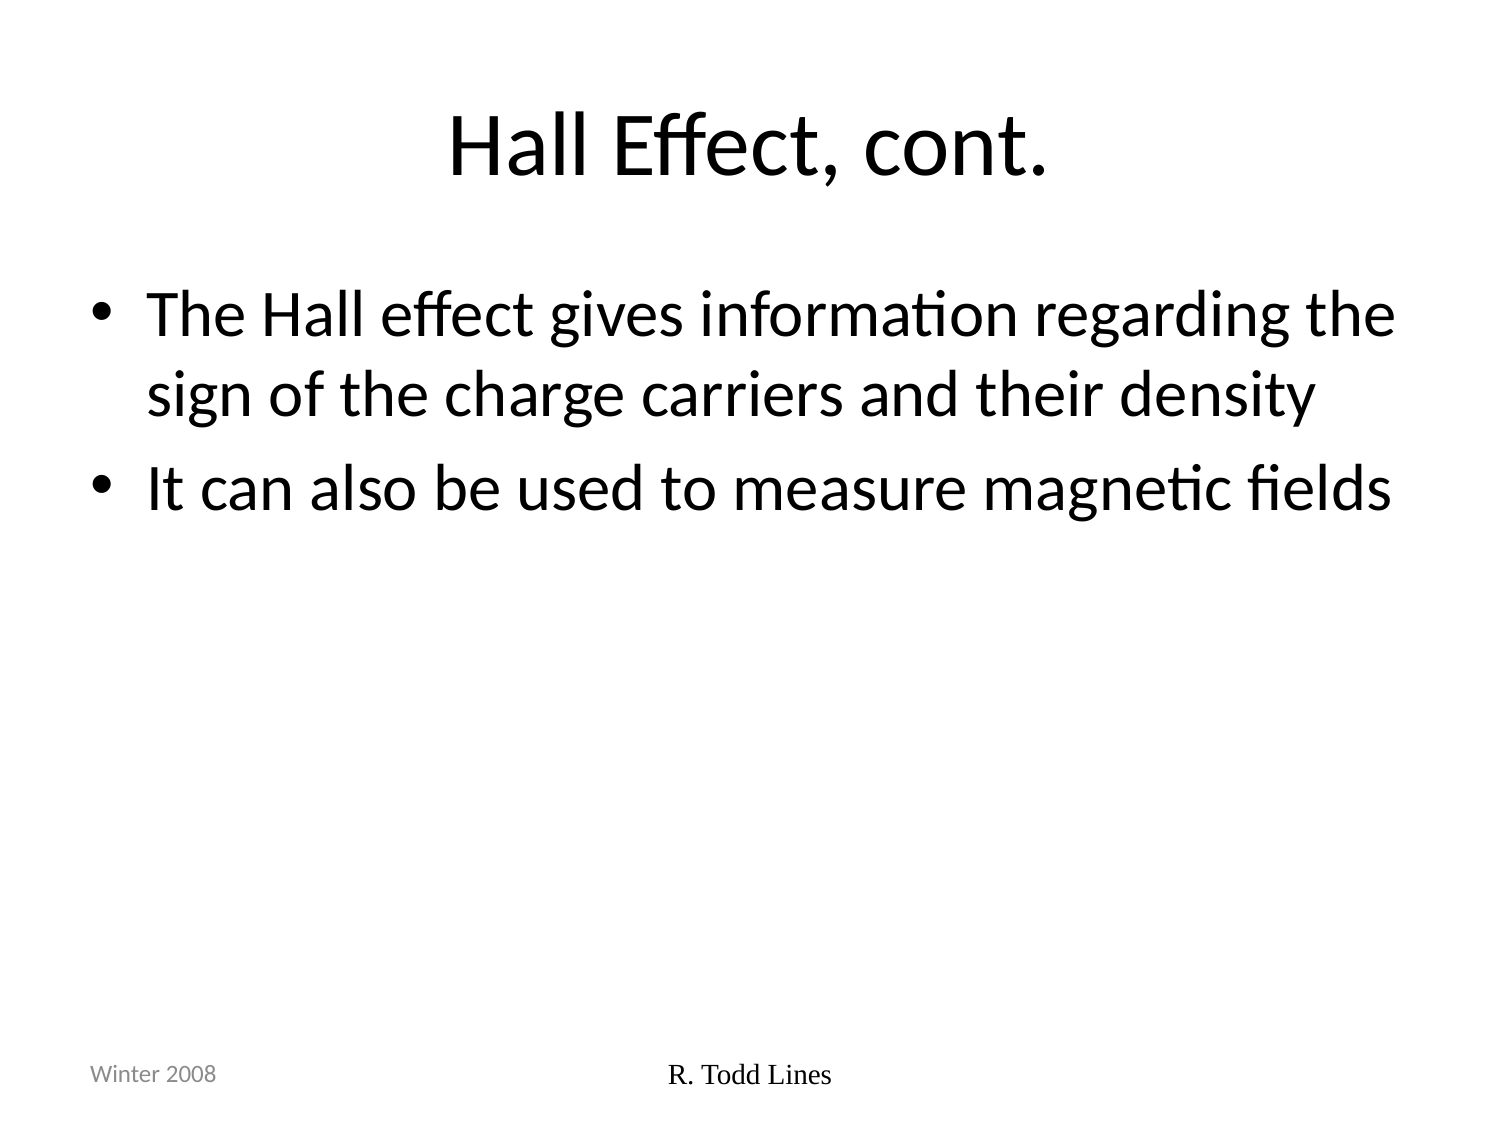

# Hall Effect, cont.
The Hall effect gives information regarding the sign of the charge carriers and their density
It can also be used to measure magnetic fields

Winter 2008
R. Todd Lines